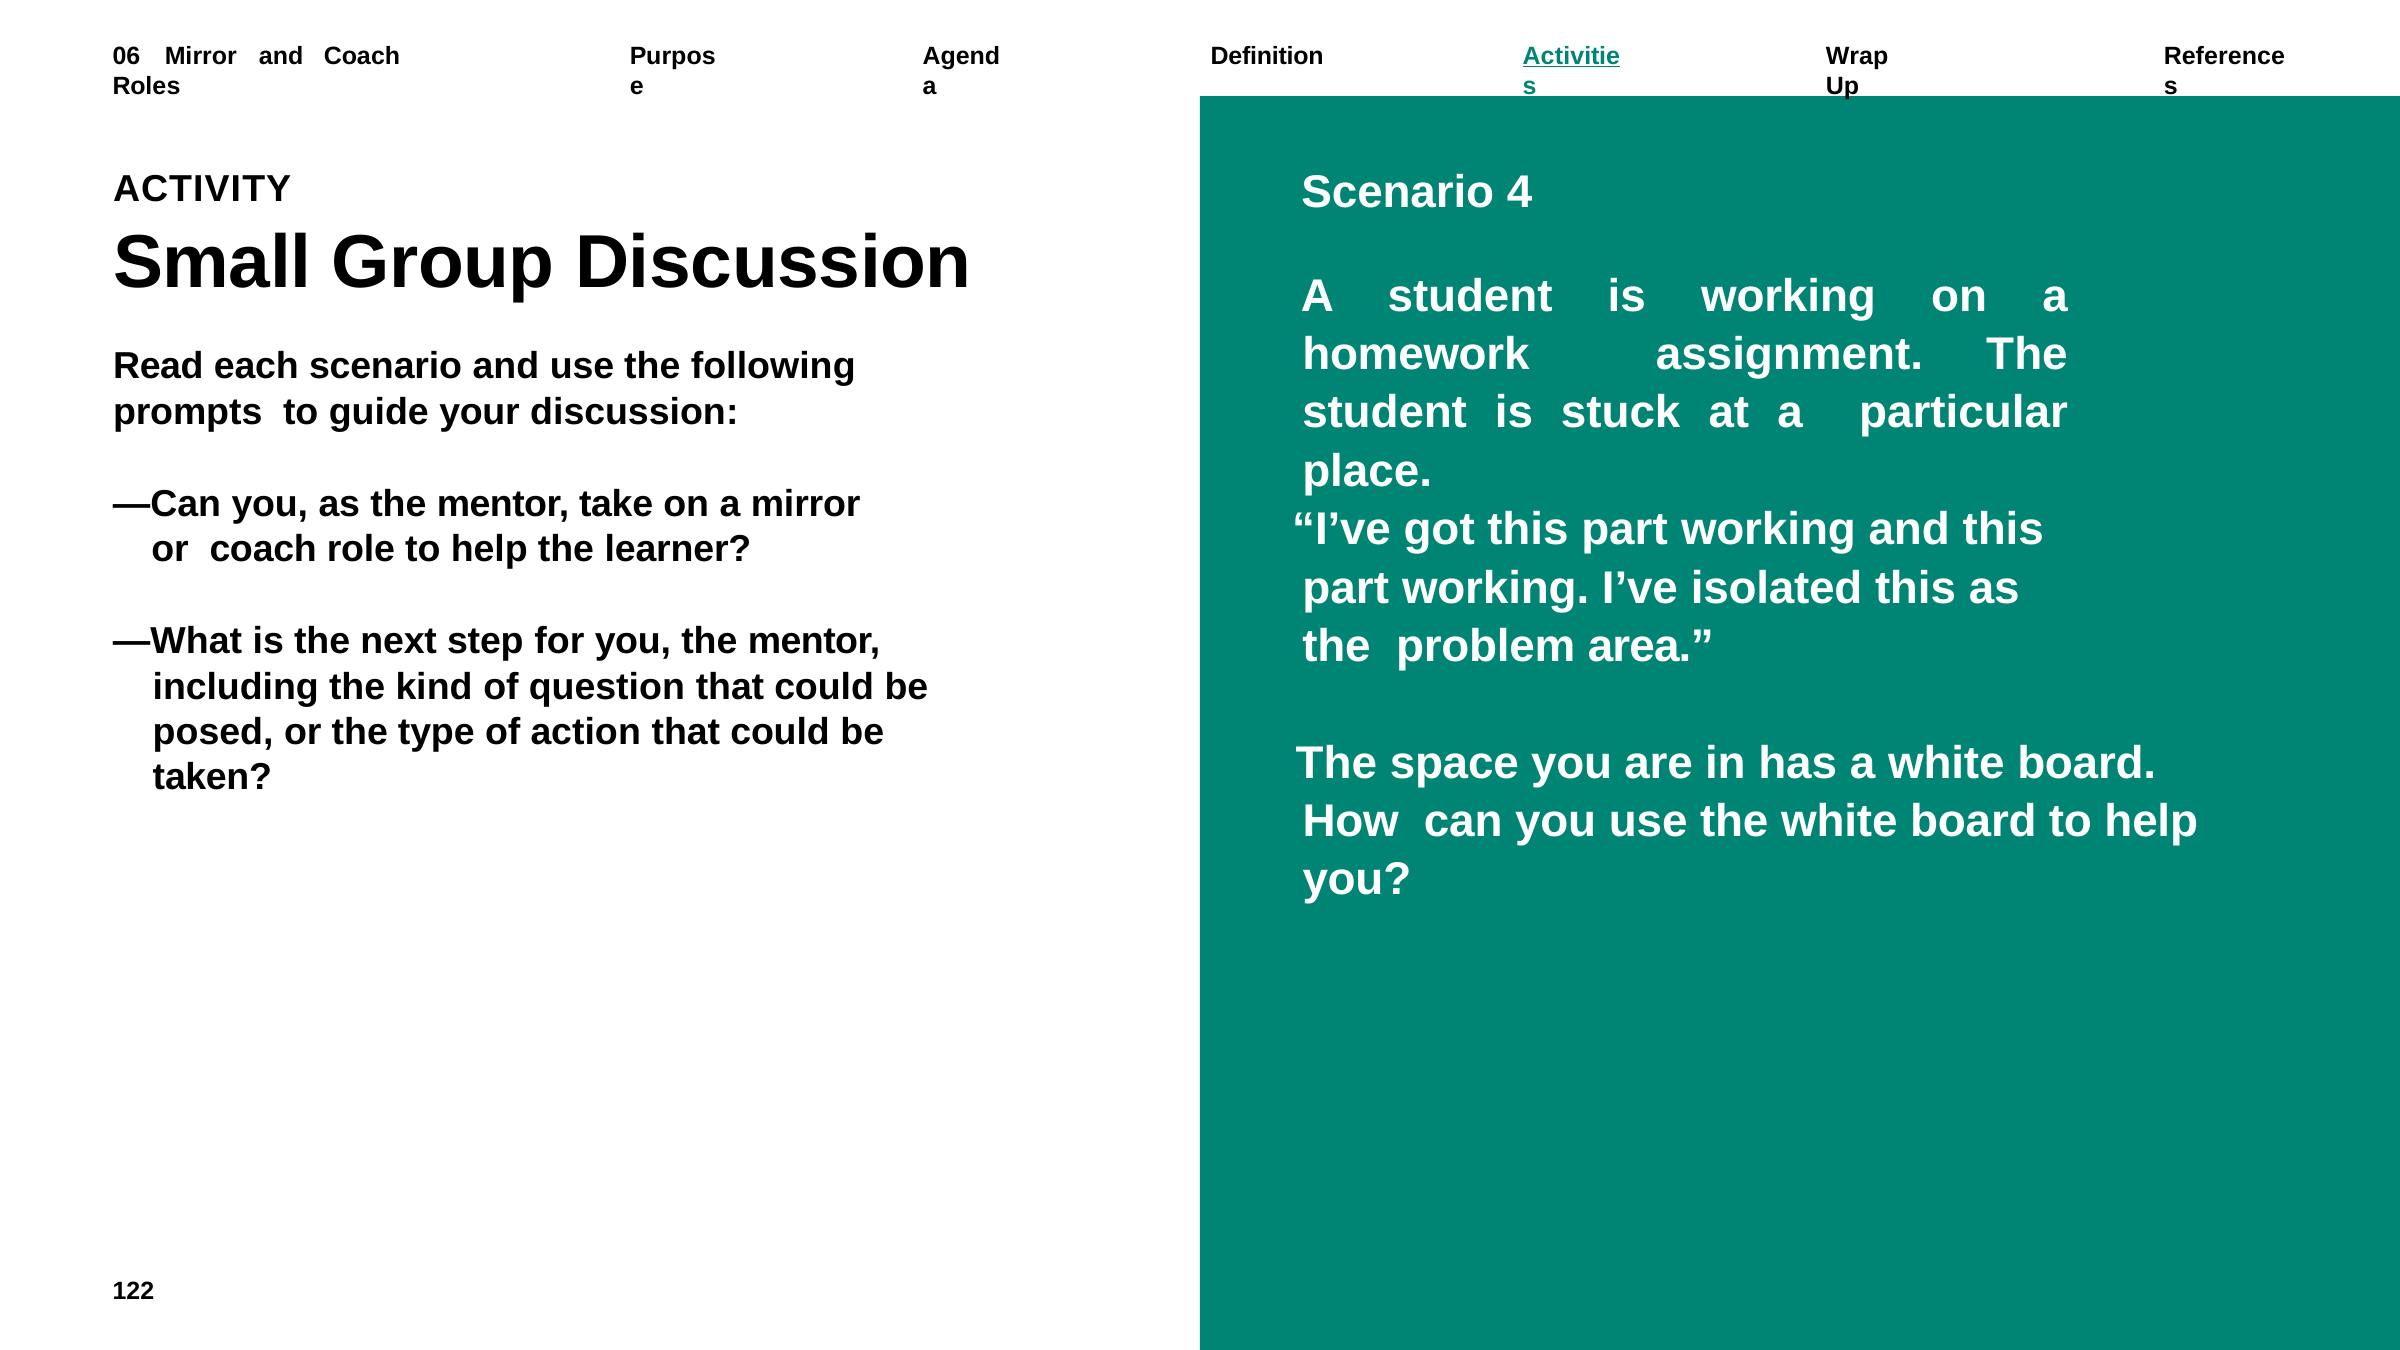

06	Mirror	and	Coach	Roles
Purpose
Agenda
Definition
Activities
Wrap	Up
References

Scenario 4
A student is working on a homework  assignment. The student is stuck at a  particular place.
ACTIVITY
Small Group Discussion
Read each scenario and use the following prompts  to guide your discussion:
—Can you, as the mentor, take on a mirror or  coach role to help the learner?
“I’ve got this part working and this  part working. I’ve isolated this as the  problem area.”
—What is the next step for you, the mentor,  including the kind of question that could be  posed, or the type of action that could be taken?
The space you are in has a white board. How  can you use the white board to help you?
122